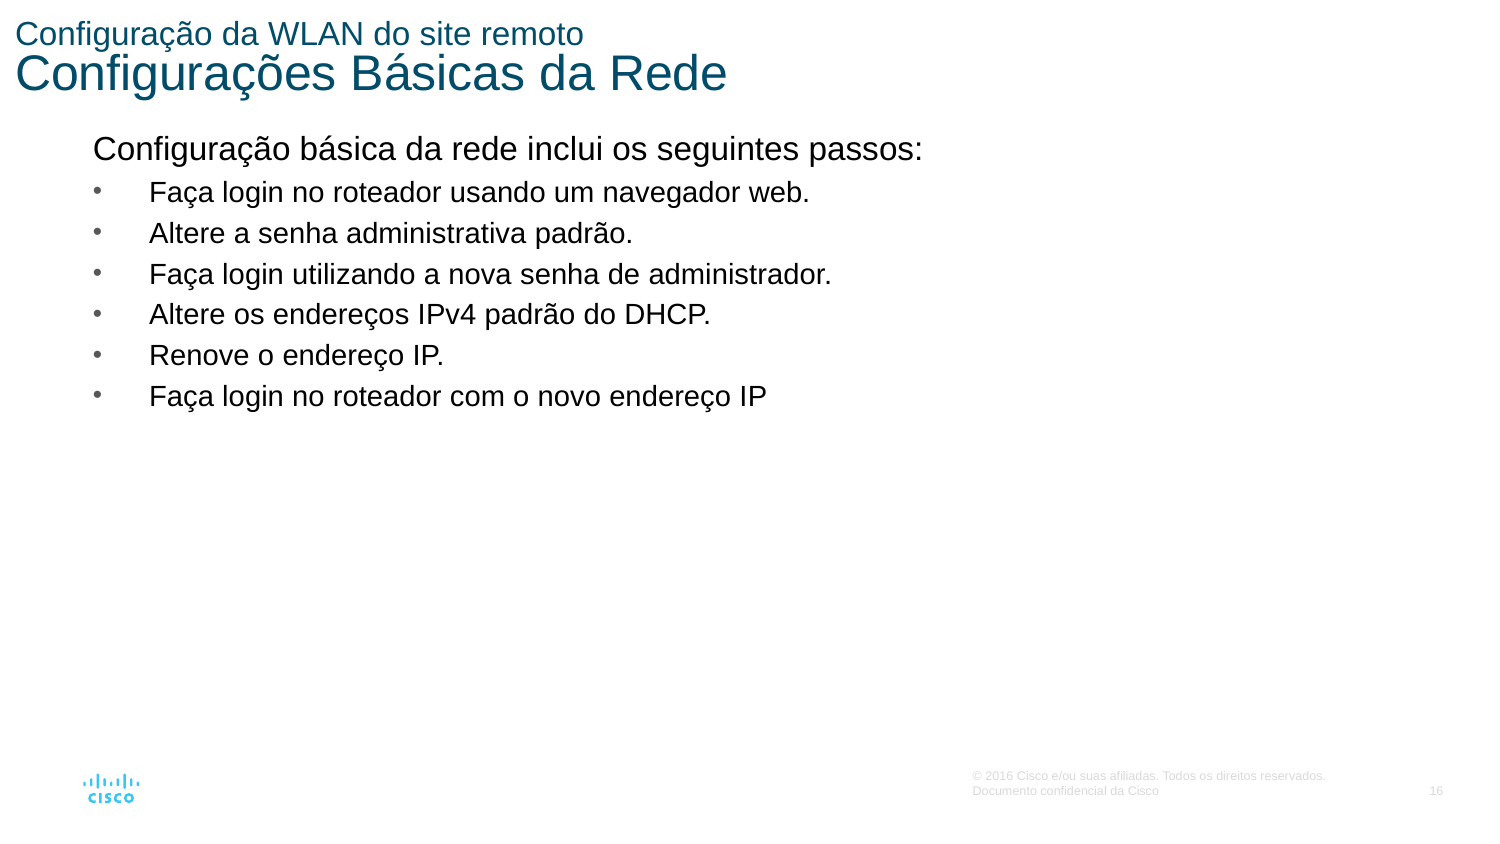

# Configuração da WLAN do site remoto Configurações Básicas da Rede
Configuração básica da rede inclui os seguintes passos:
Faça login no roteador usando um navegador web.
Altere a senha administrativa padrão.
Faça login utilizando a nova senha de administrador.
Altere os endereços IPv4 padrão do DHCP.
Renove o endereço IP.
Faça login no roteador com o novo endereço IP